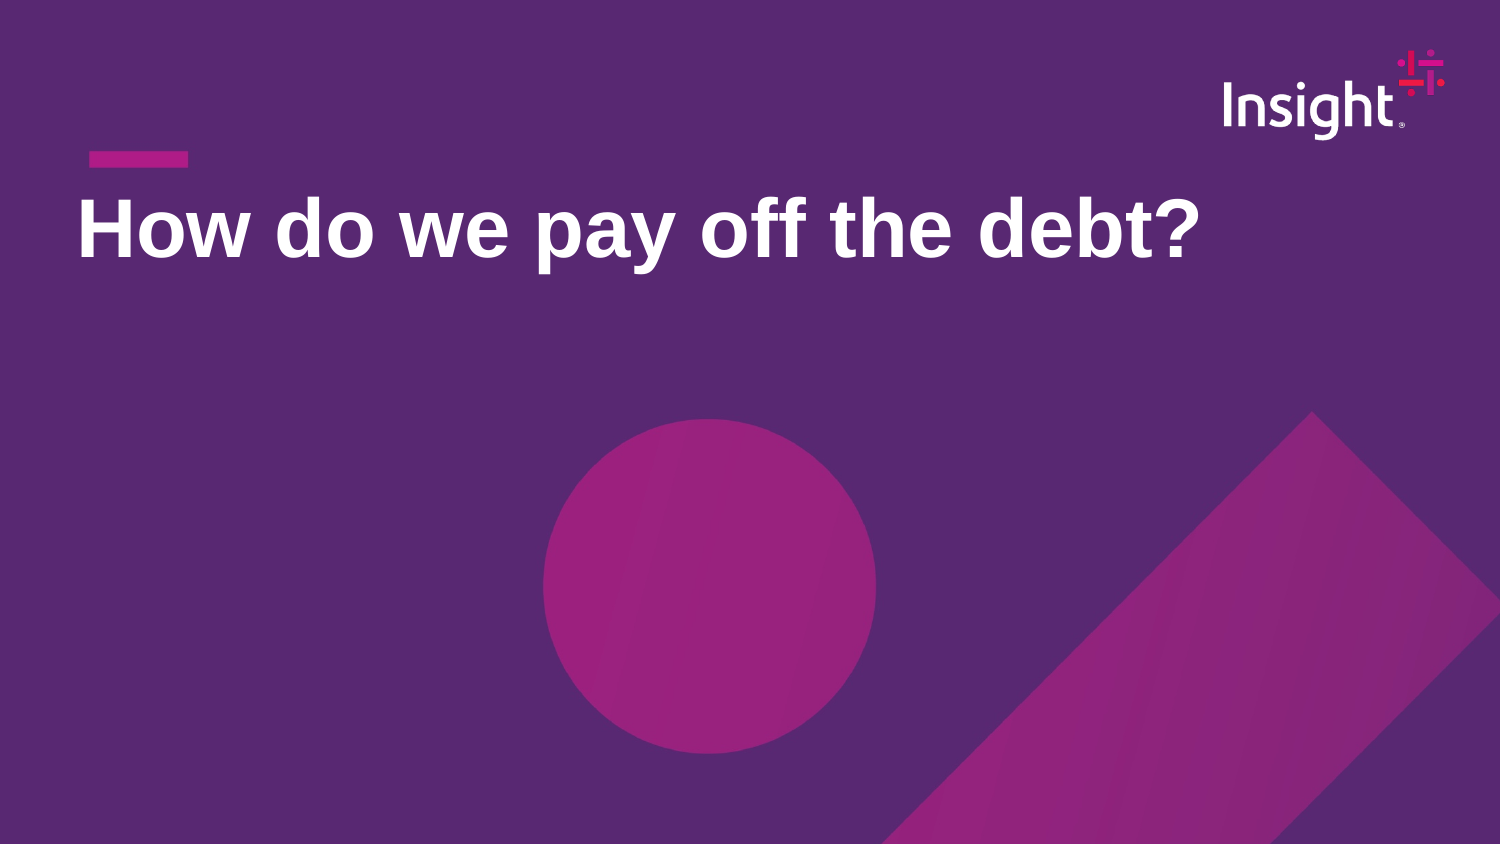

How do we pay off the debt?